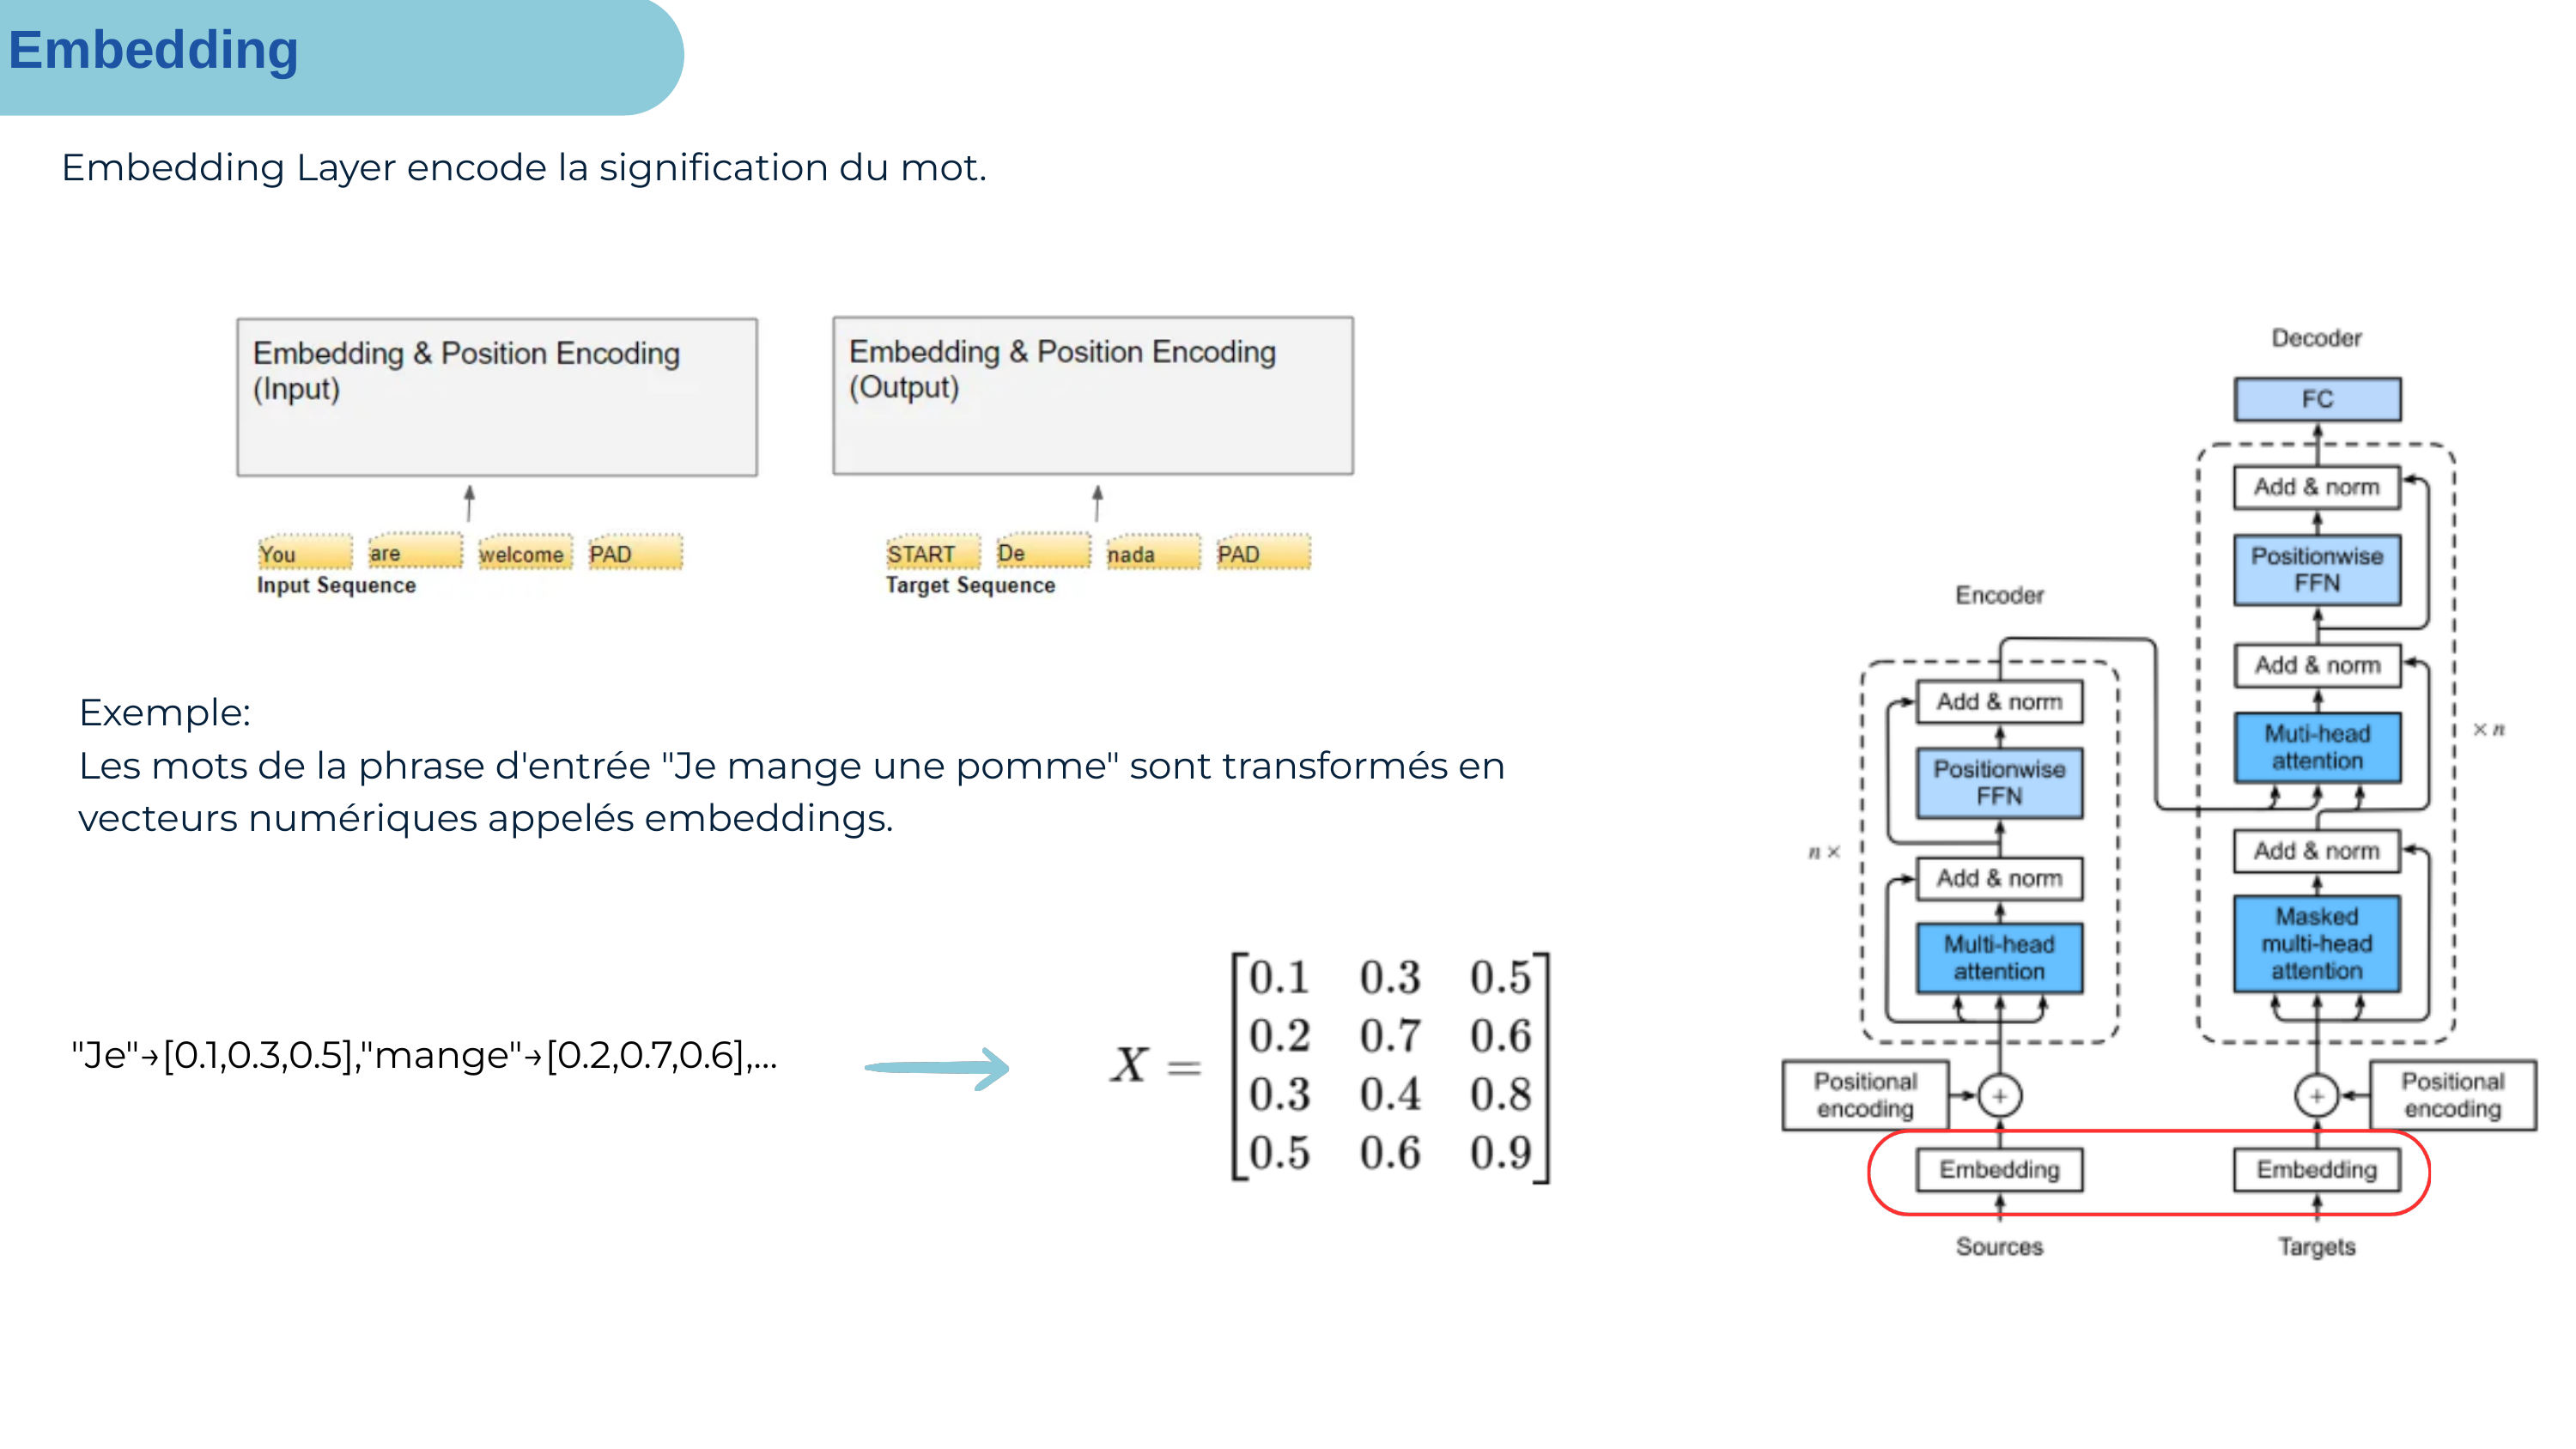

Embedding
Embedding Layer encode la signification du mot.

Exemple:
Les mots de la phrase d'entrée "Je mange une pomme" sont transformés en vecteurs numériques appelés embeddings.

"Je"→[0.1,0.3,0.5],"mange"→[0.2,0.7,0.6],…